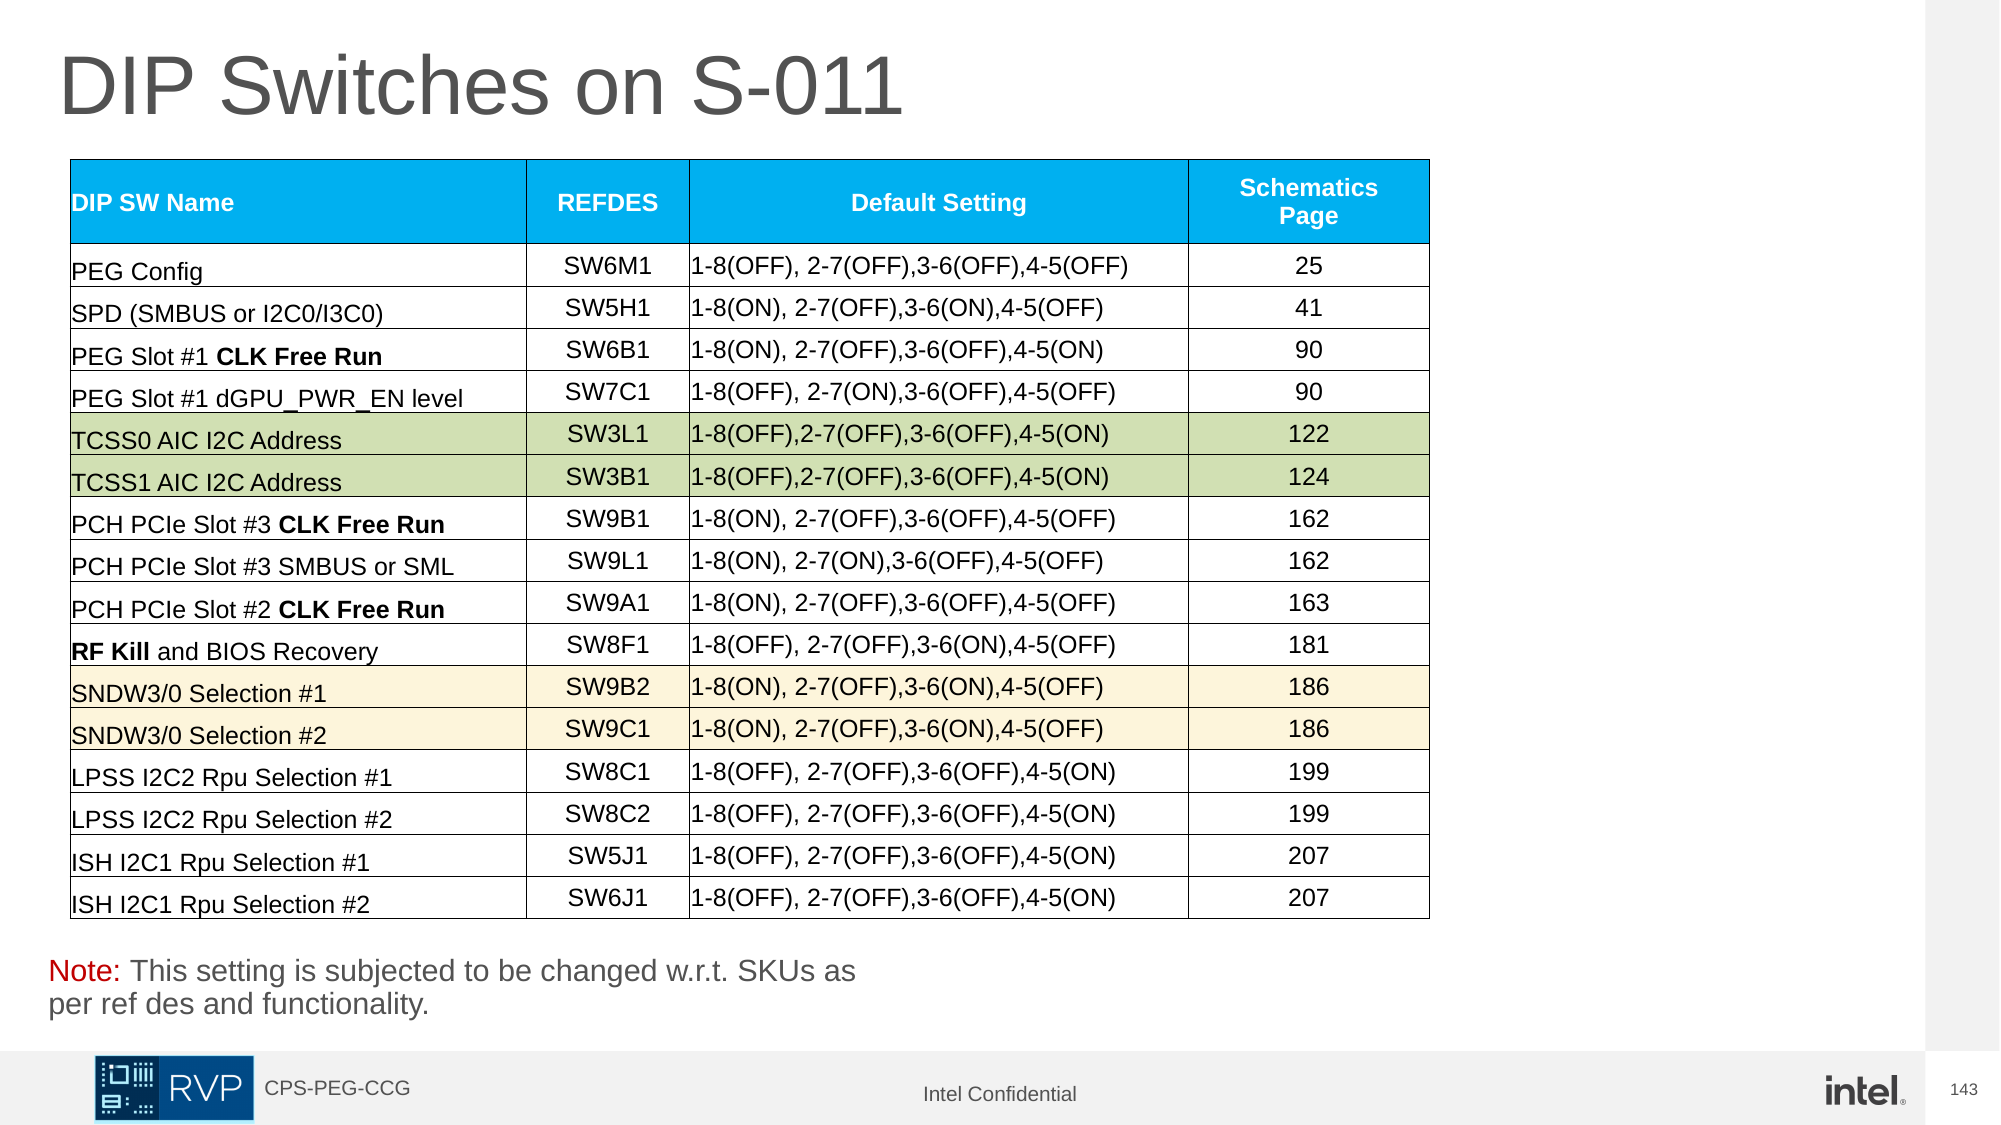

DIP Switches on S-011
| DIP SW Name | REFDES | Default Setting | Schematics Page |
| --- | --- | --- | --- |
| PEG Config | SW6M1 | 1-8(OFF), 2-7(OFF),3-6(OFF),4-5(OFF) | 25 |
| SPD (SMBUS or I2C0/I3C0) | SW5H1 | 1-8(ON), 2-7(OFF),3-6(ON),4-5(OFF) | 41 |
| PEG Slot #1 CLK Free Run | SW6B1 | 1-8(ON), 2-7(OFF),3-6(OFF),4-5(ON) | 90 |
| PEG Slot #1 dGPU\_PWR\_EN level | SW7C1 | 1-8(OFF), 2-7(ON),3-6(OFF),4-5(OFF) | 90 |
| TCSS0 AIC I2C Address | SW3L1 | 1-8(OFF),2-7(OFF),3-6(OFF),4-5(ON) | 122 |
| TCSS1 AIC I2C Address | SW3B1 | 1-8(OFF),2-7(OFF),3-6(OFF),4-5(ON) | 124 |
| PCH PCIe Slot #3 CLK Free Run | SW9B1 | 1-8(ON), 2-7(OFF),3-6(OFF),4-5(OFF) | 162 |
| PCH PCIe Slot #3 SMBUS or SML | SW9L1 | 1-8(ON), 2-7(ON),3-6(OFF),4-5(OFF) | 162 |
| PCH PCIe Slot #2 CLK Free Run | SW9A1 | 1-8(ON), 2-7(OFF),3-6(OFF),4-5(OFF) | 163 |
| RF Kill and BIOS Recovery | SW8F1 | 1-8(OFF), 2-7(OFF),3-6(ON),4-5(OFF) | 181 |
| SNDW3/0 Selection #1 | SW9B2 | 1-8(ON), 2-7(OFF),3-6(ON),4-5(OFF) | 186 |
| SNDW3/0 Selection #2 | SW9C1 | 1-8(ON), 2-7(OFF),3-6(ON),4-5(OFF) | 186 |
| LPSS I2C2 Rpu Selection #1 | SW8C1 | 1-8(OFF), 2-7(OFF),3-6(OFF),4-5(ON) | 199 |
| LPSS I2C2 Rpu Selection #2 | SW8C2 | 1-8(OFF), 2-7(OFF),3-6(OFF),4-5(ON) | 199 |
| ISH I2C1 Rpu Selection #1 | SW5J1 | 1-8(OFF), 2-7(OFF),3-6(OFF),4-5(ON) | 207 |
| ISH I2C1 Rpu Selection #2 | SW6J1 | 1-8(OFF), 2-7(OFF),3-6(OFF),4-5(ON) | 207 |
Note: This setting is subjected to be changed w.r.t. SKUs as per ref des and functionality.